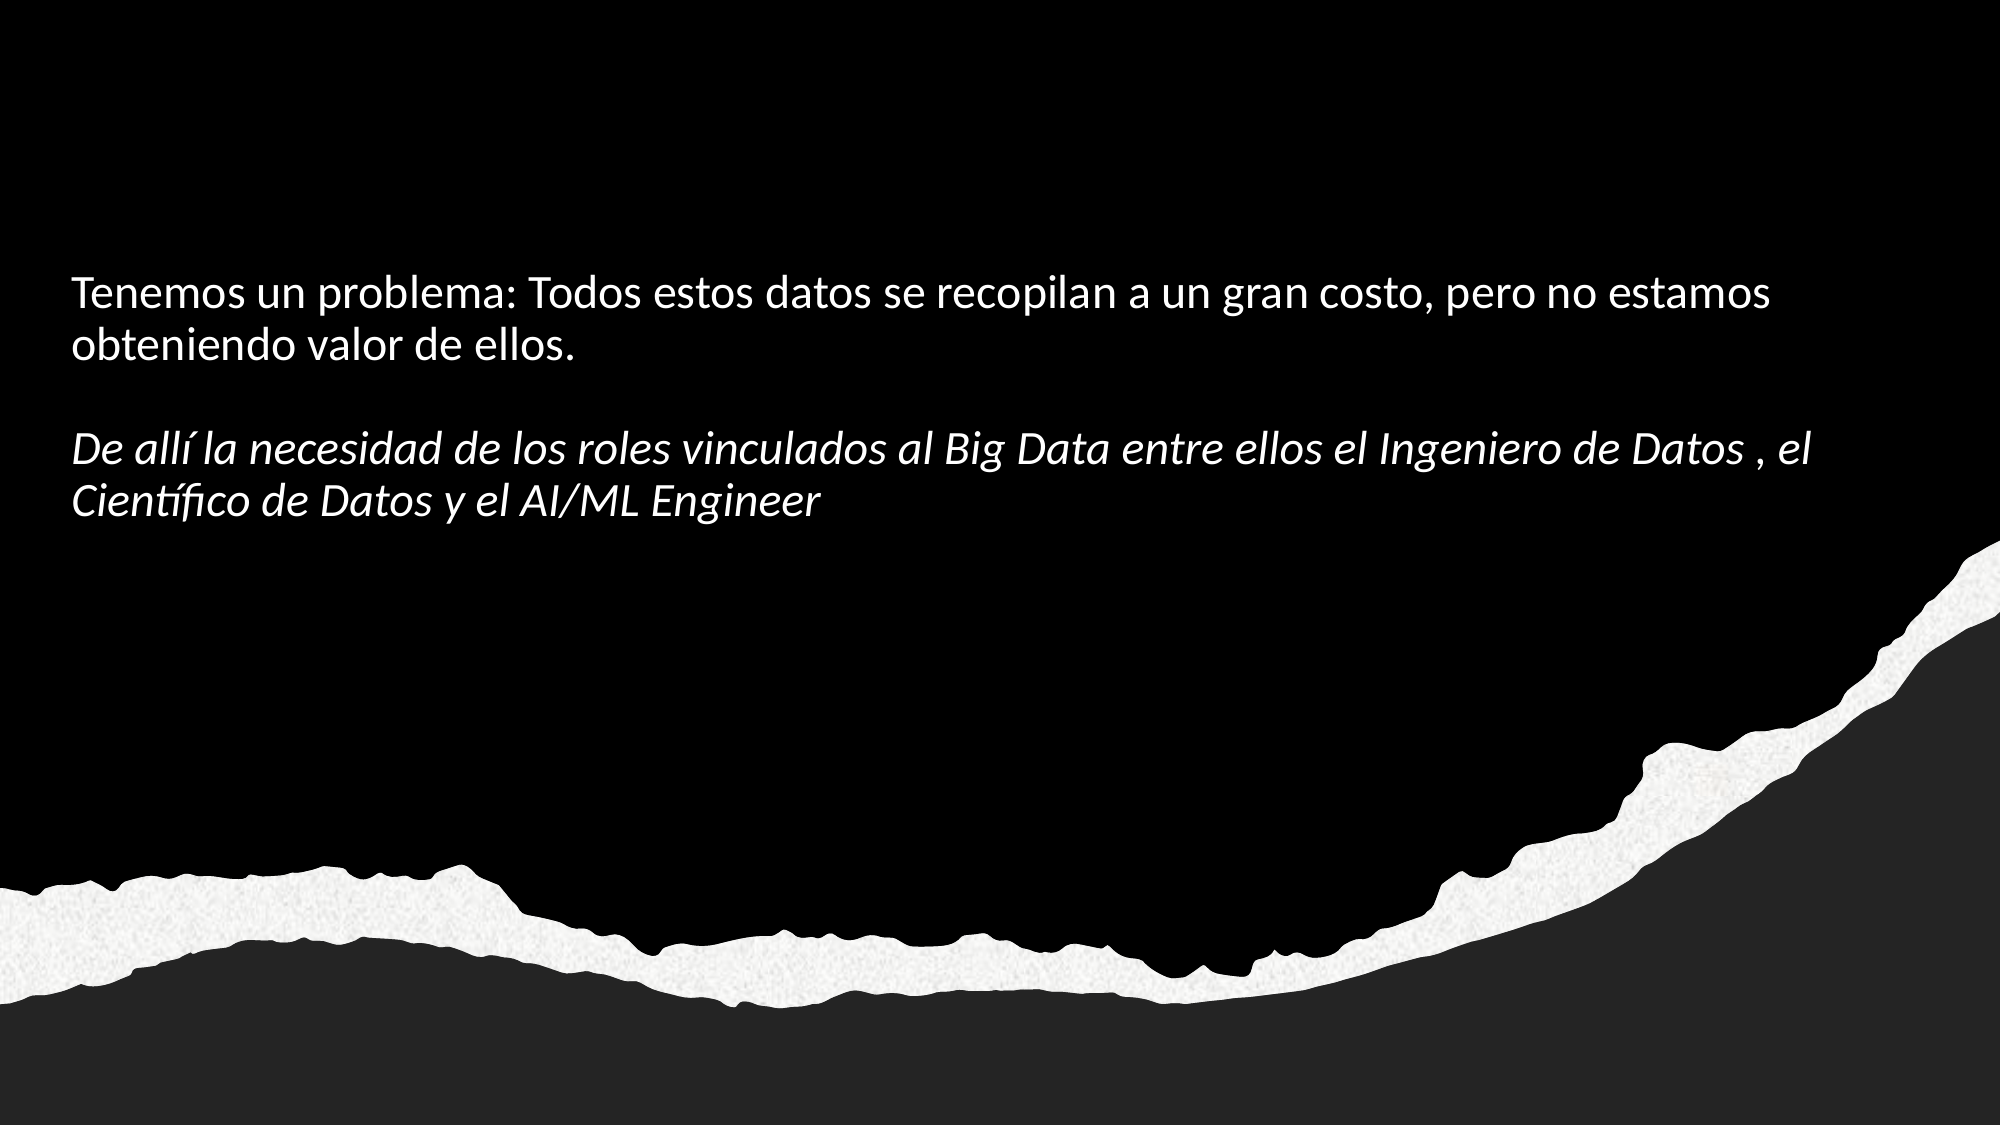

# Tenemos un problema: Todos estos datos se recopilan a un gran costo, pero no estamos obteniendo valor de ellos. De allí la necesidad de los roles vinculados al Big Data entre ellos el Ingeniero de Datos , el Científico de Datos y el AI/ML Engineer